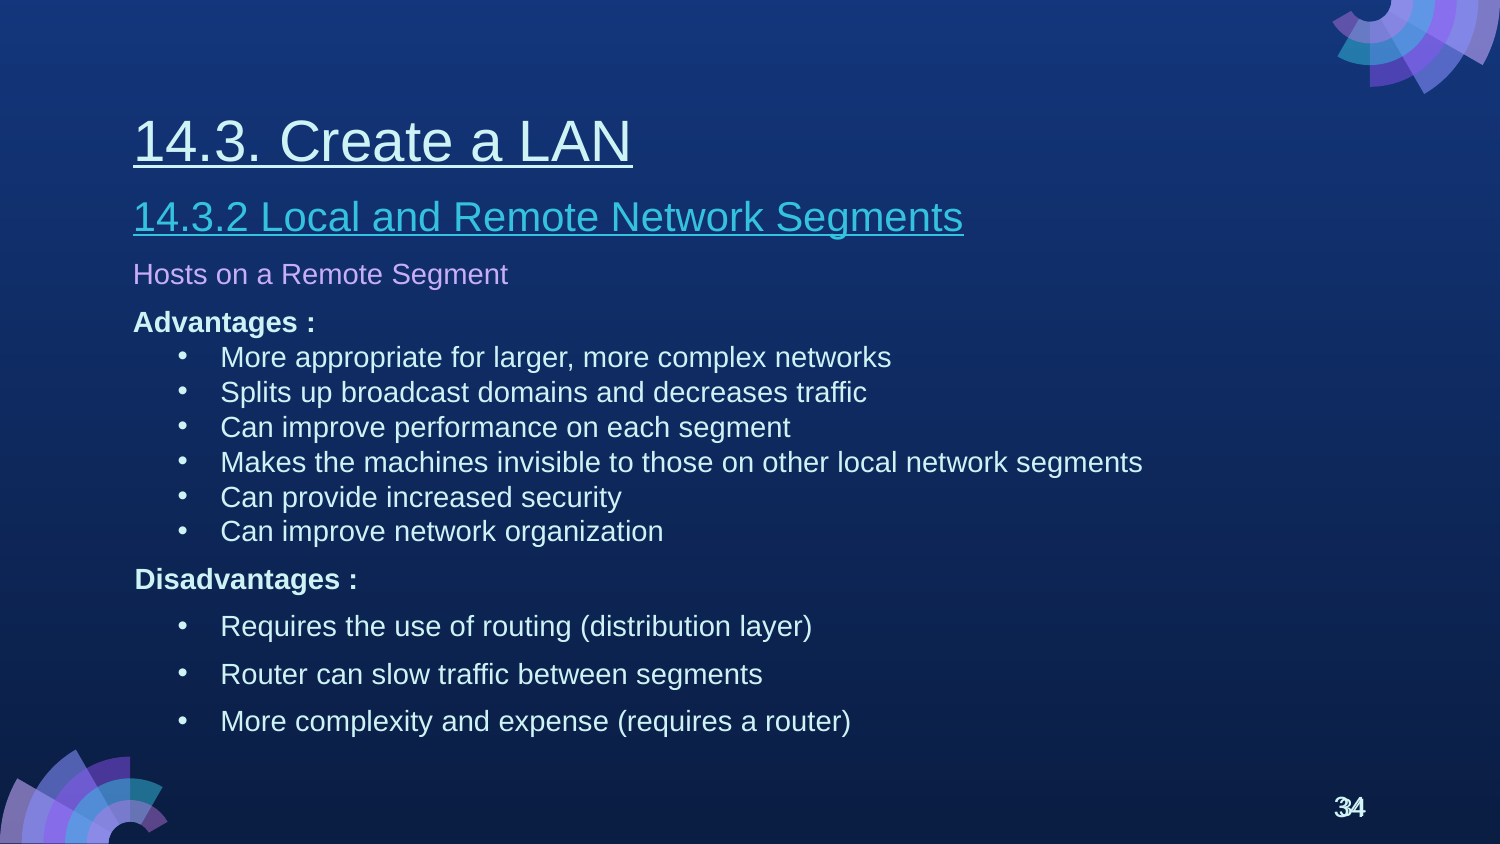

# 14.3. Create a LAN
14.3.2 Local and Remote Network Segments
Hosts on a Remote Segment
Advantages :
More appropriate for larger, more complex networks
Splits up broadcast domains and decreases traffic
Can improve performance on each segment
Makes the machines invisible to those on other local network segments
Can provide increased security
Can improve network organization
Disadvantages :
Requires the use of routing (distribution layer)
Router can slow traffic between segments
More complexity and expense (requires a router)
34